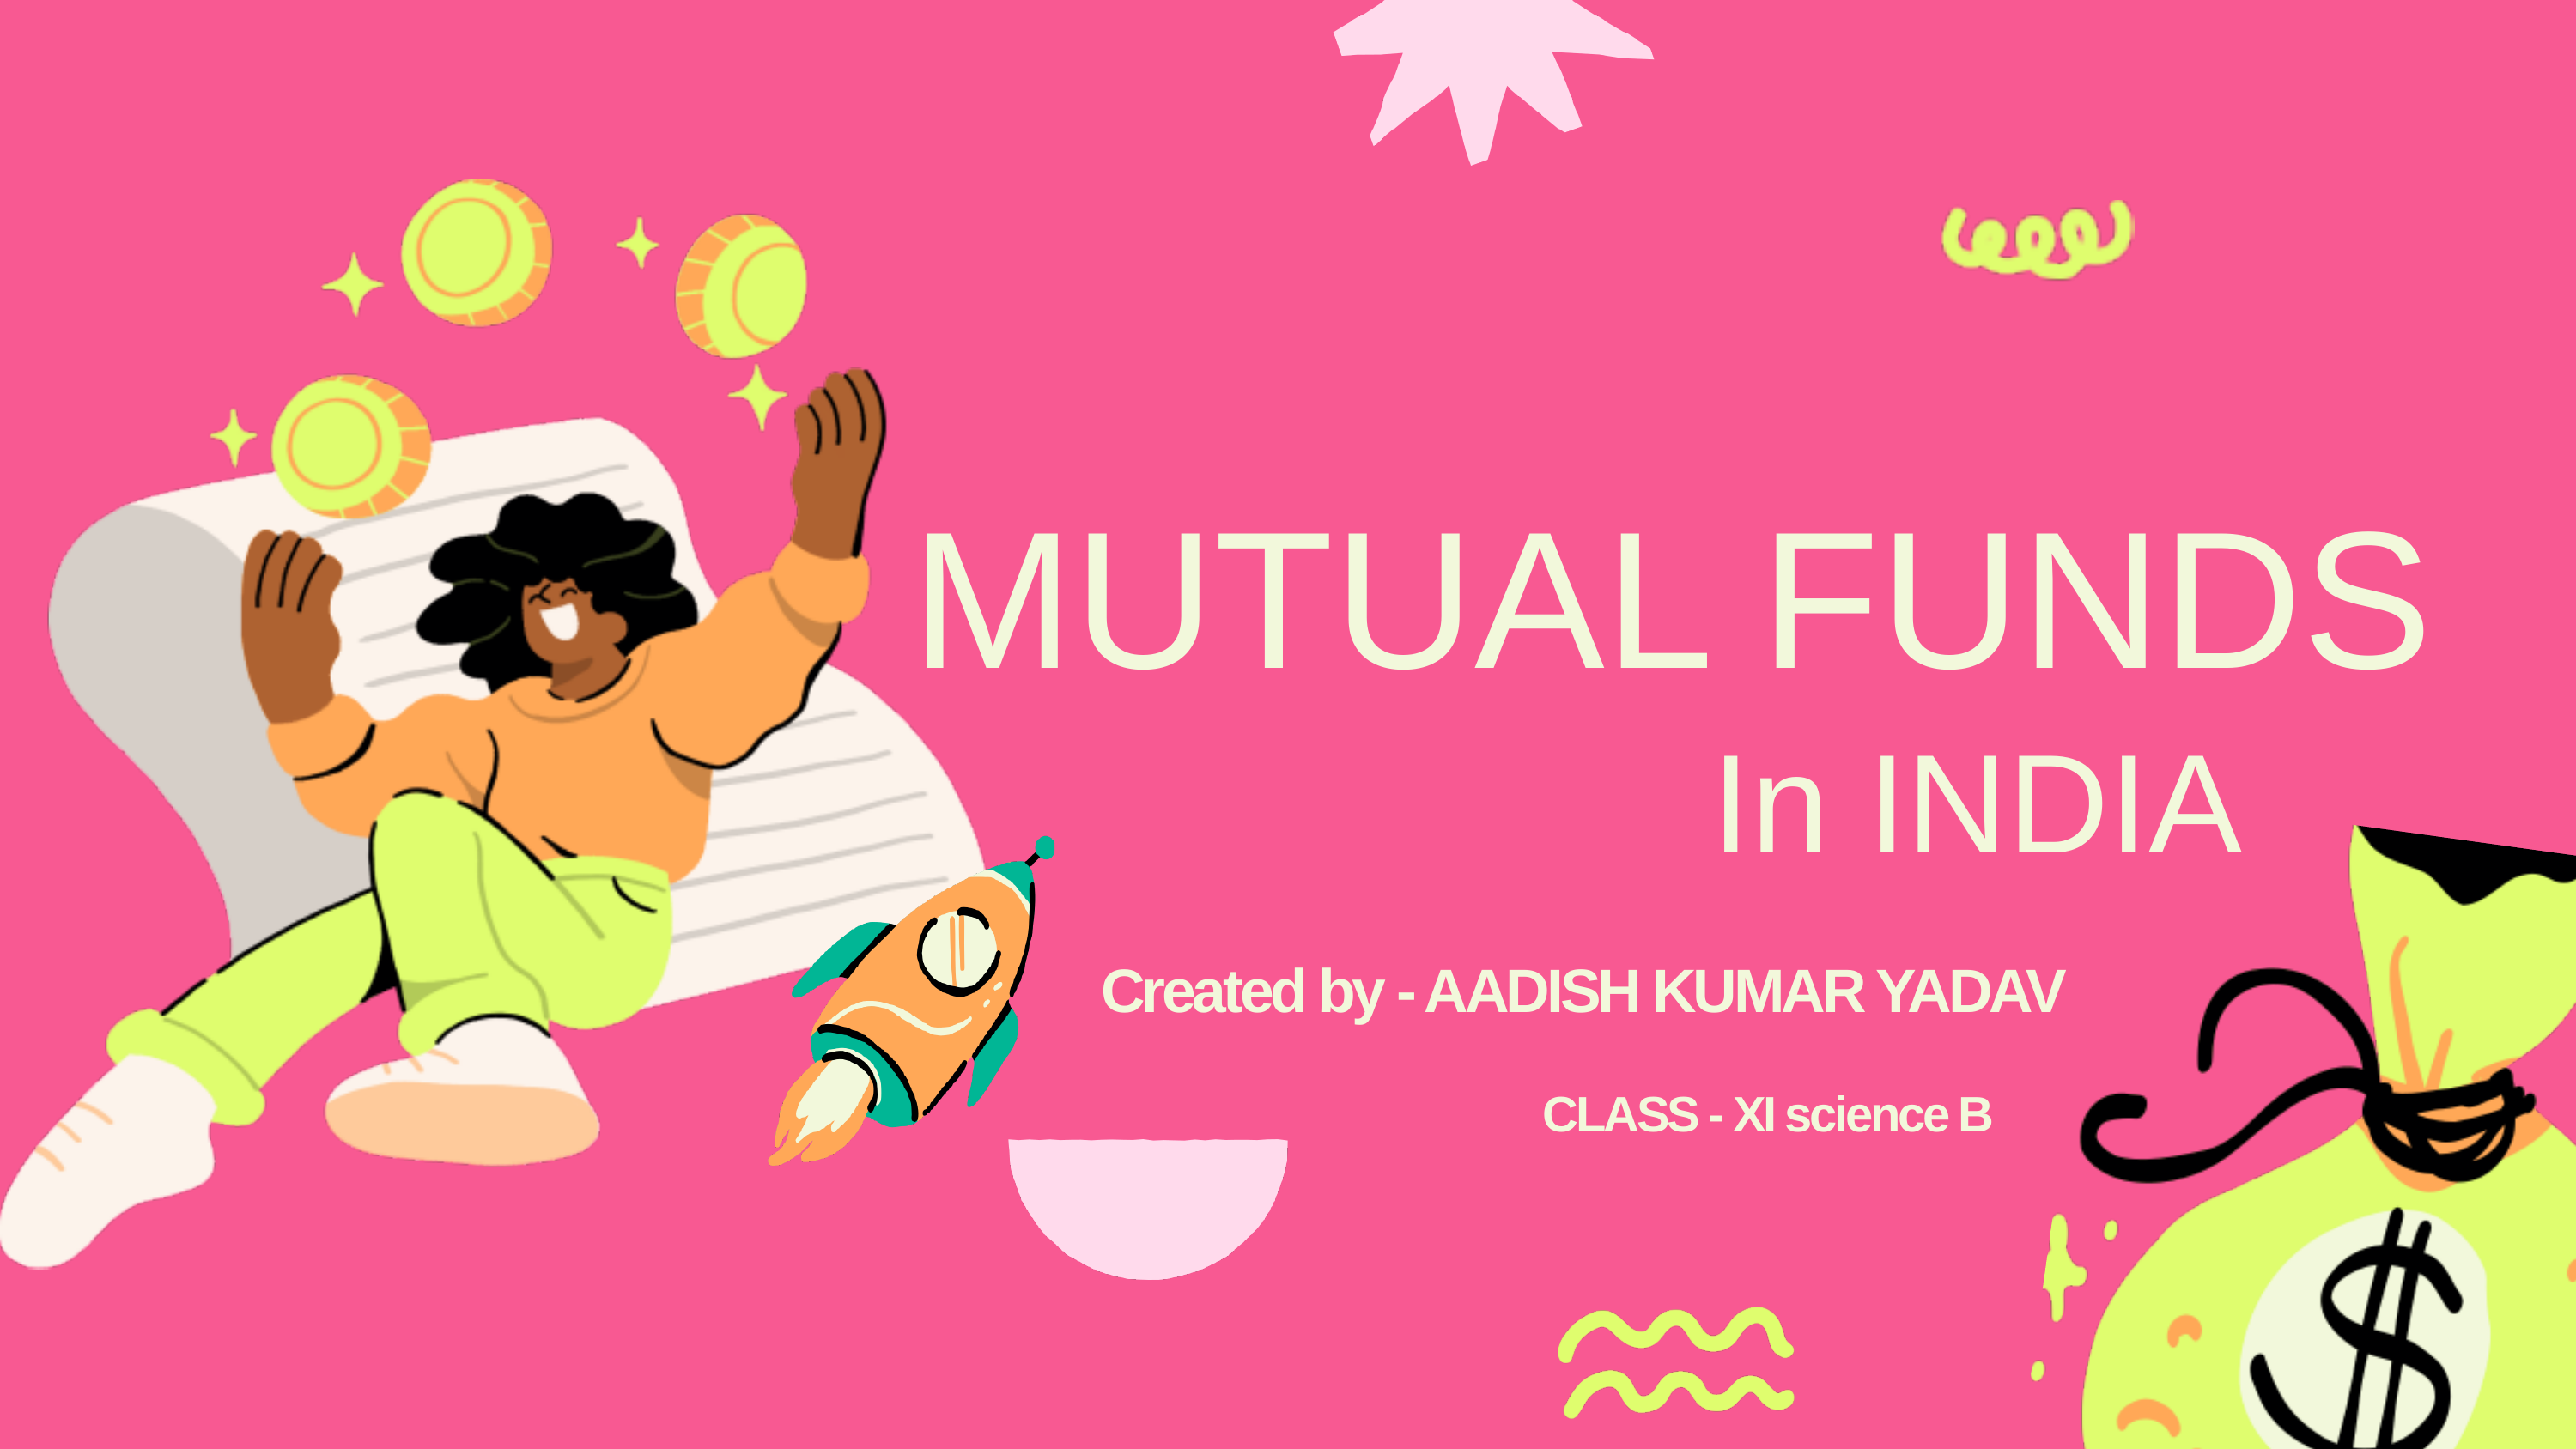

MUTUAL FUNDS
In INDIA

Created by - AADISH KUMAR YADAV
CLASS - XI science B